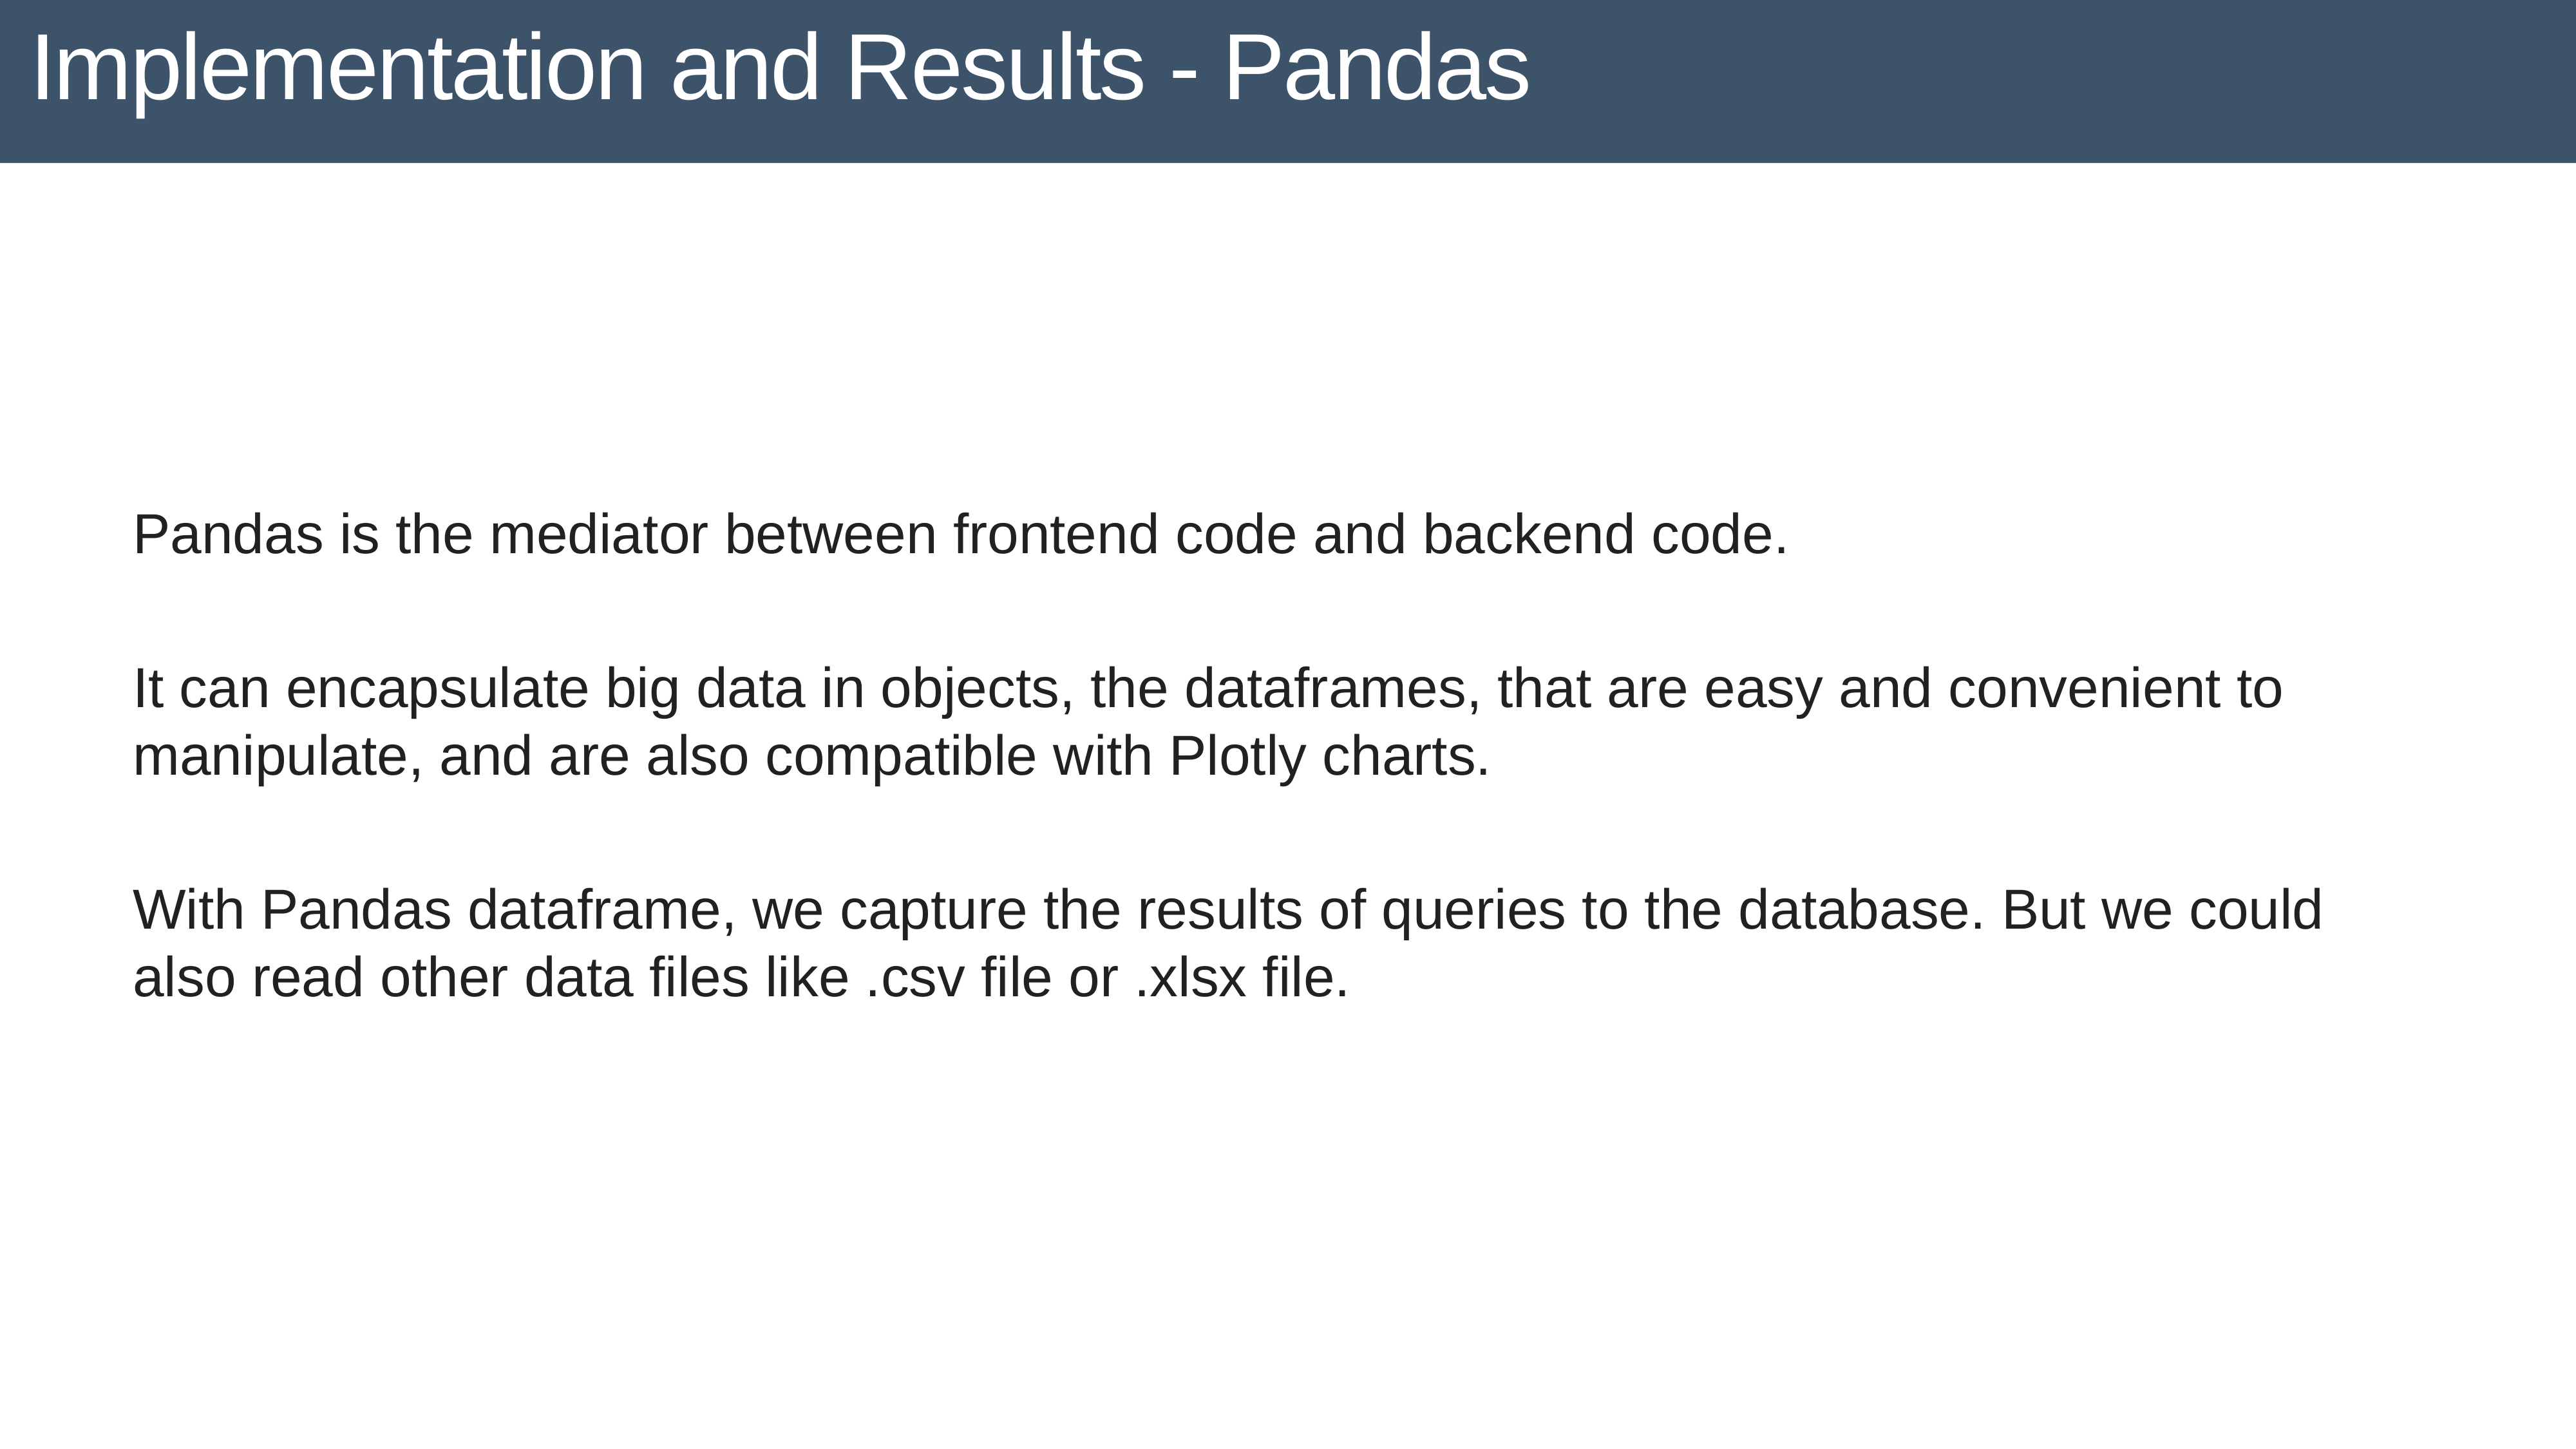

Implementation and Results - Pandas
Pandas is the mediator between frontend code and backend code.

It can encapsulate big data in objects, the dataframes, that are easy and convenient to manipulate, and are also compatible with Plotly charts.

With Pandas dataframe, we capture the results of queries to the database. But we could also read other data files like .csv file or .xlsx file.